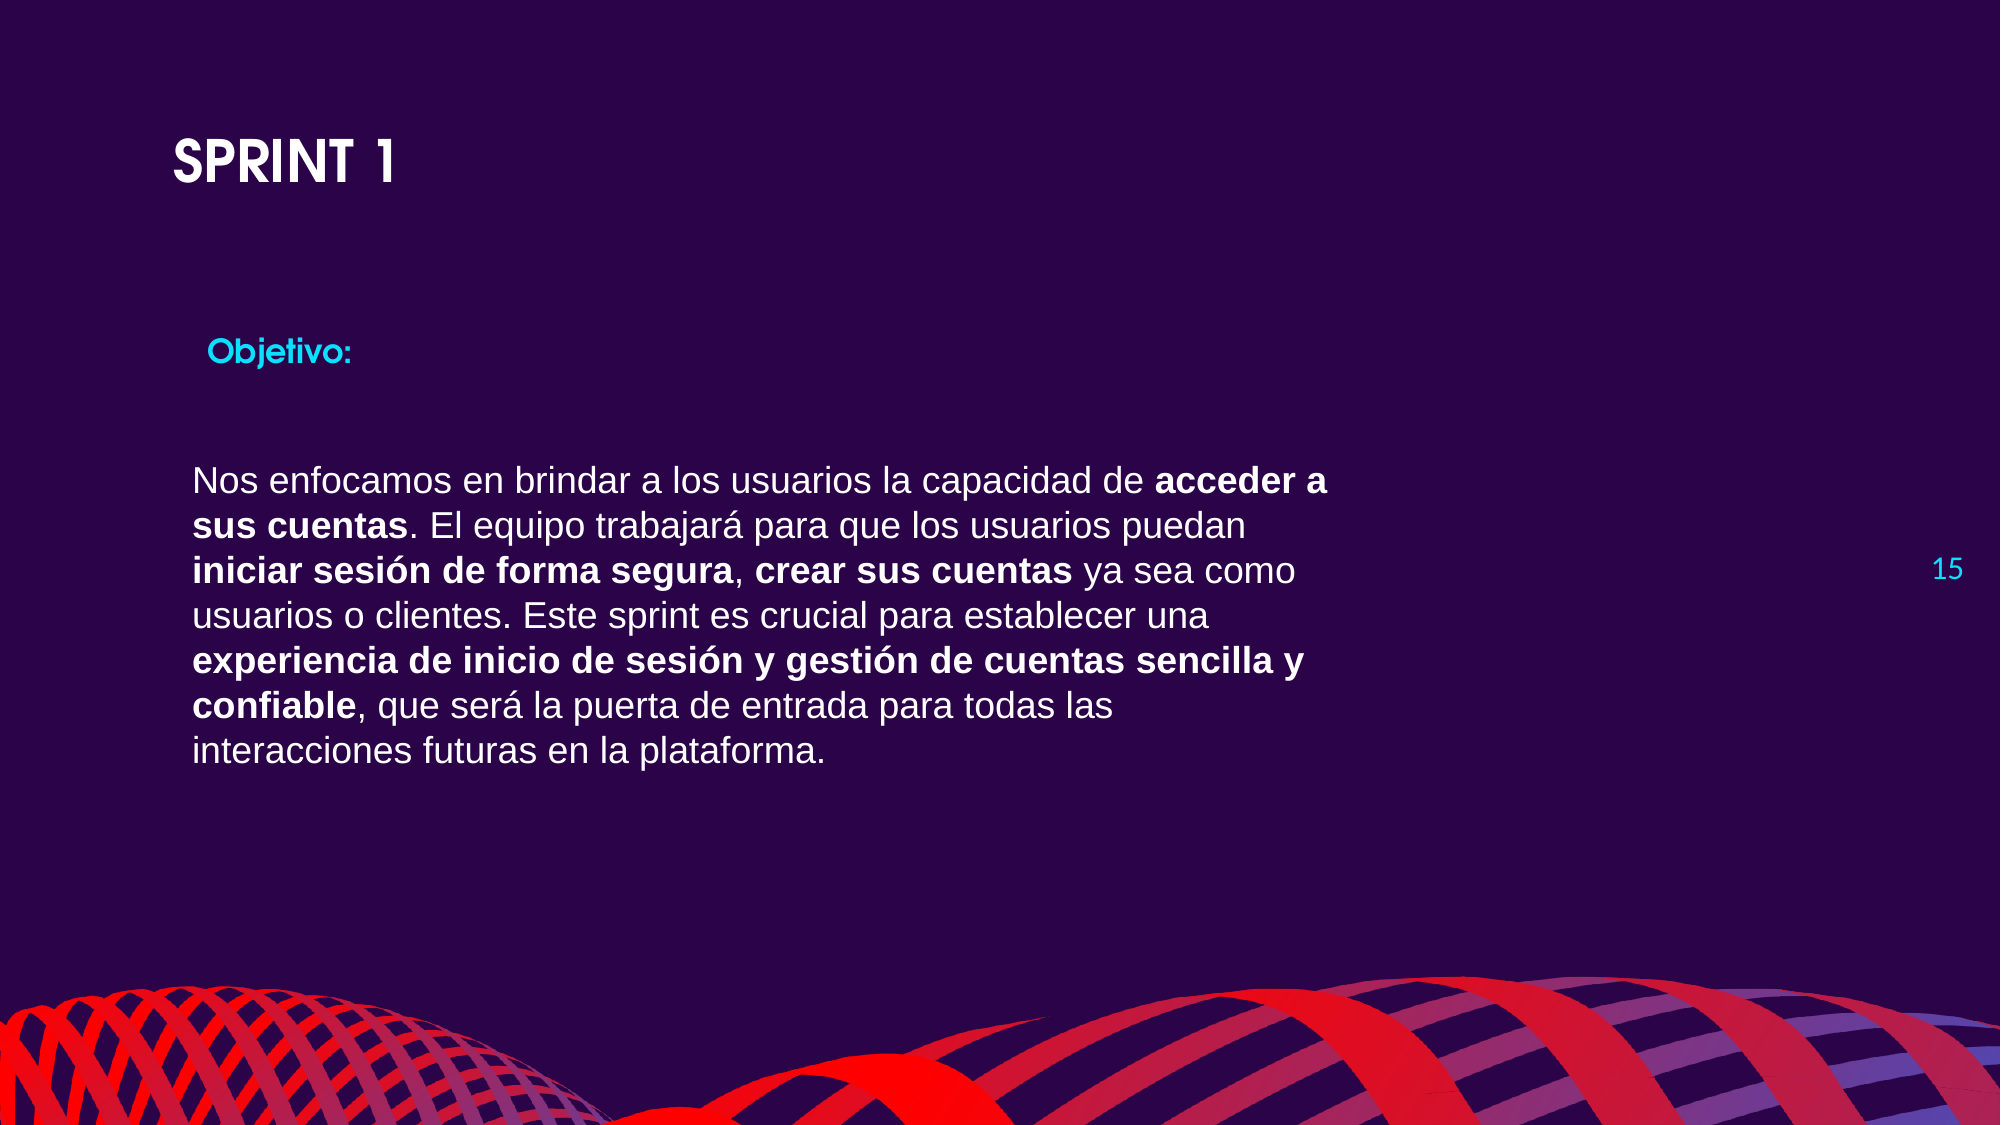

# SPRINT 1
Objetivo:
Nos enfocamos en brindar a los usuarios la capacidad de acceder a sus cuentas. El equipo trabajará para que los usuarios puedan iniciar sesión de forma segura, crear sus cuentas ya sea como usuarios o clientes. Este sprint es crucial para establecer una experiencia de inicio de sesión y gestión de cuentas sencilla y confiable, que será la puerta de entrada para todas las interacciones futuras en la plataforma.
15